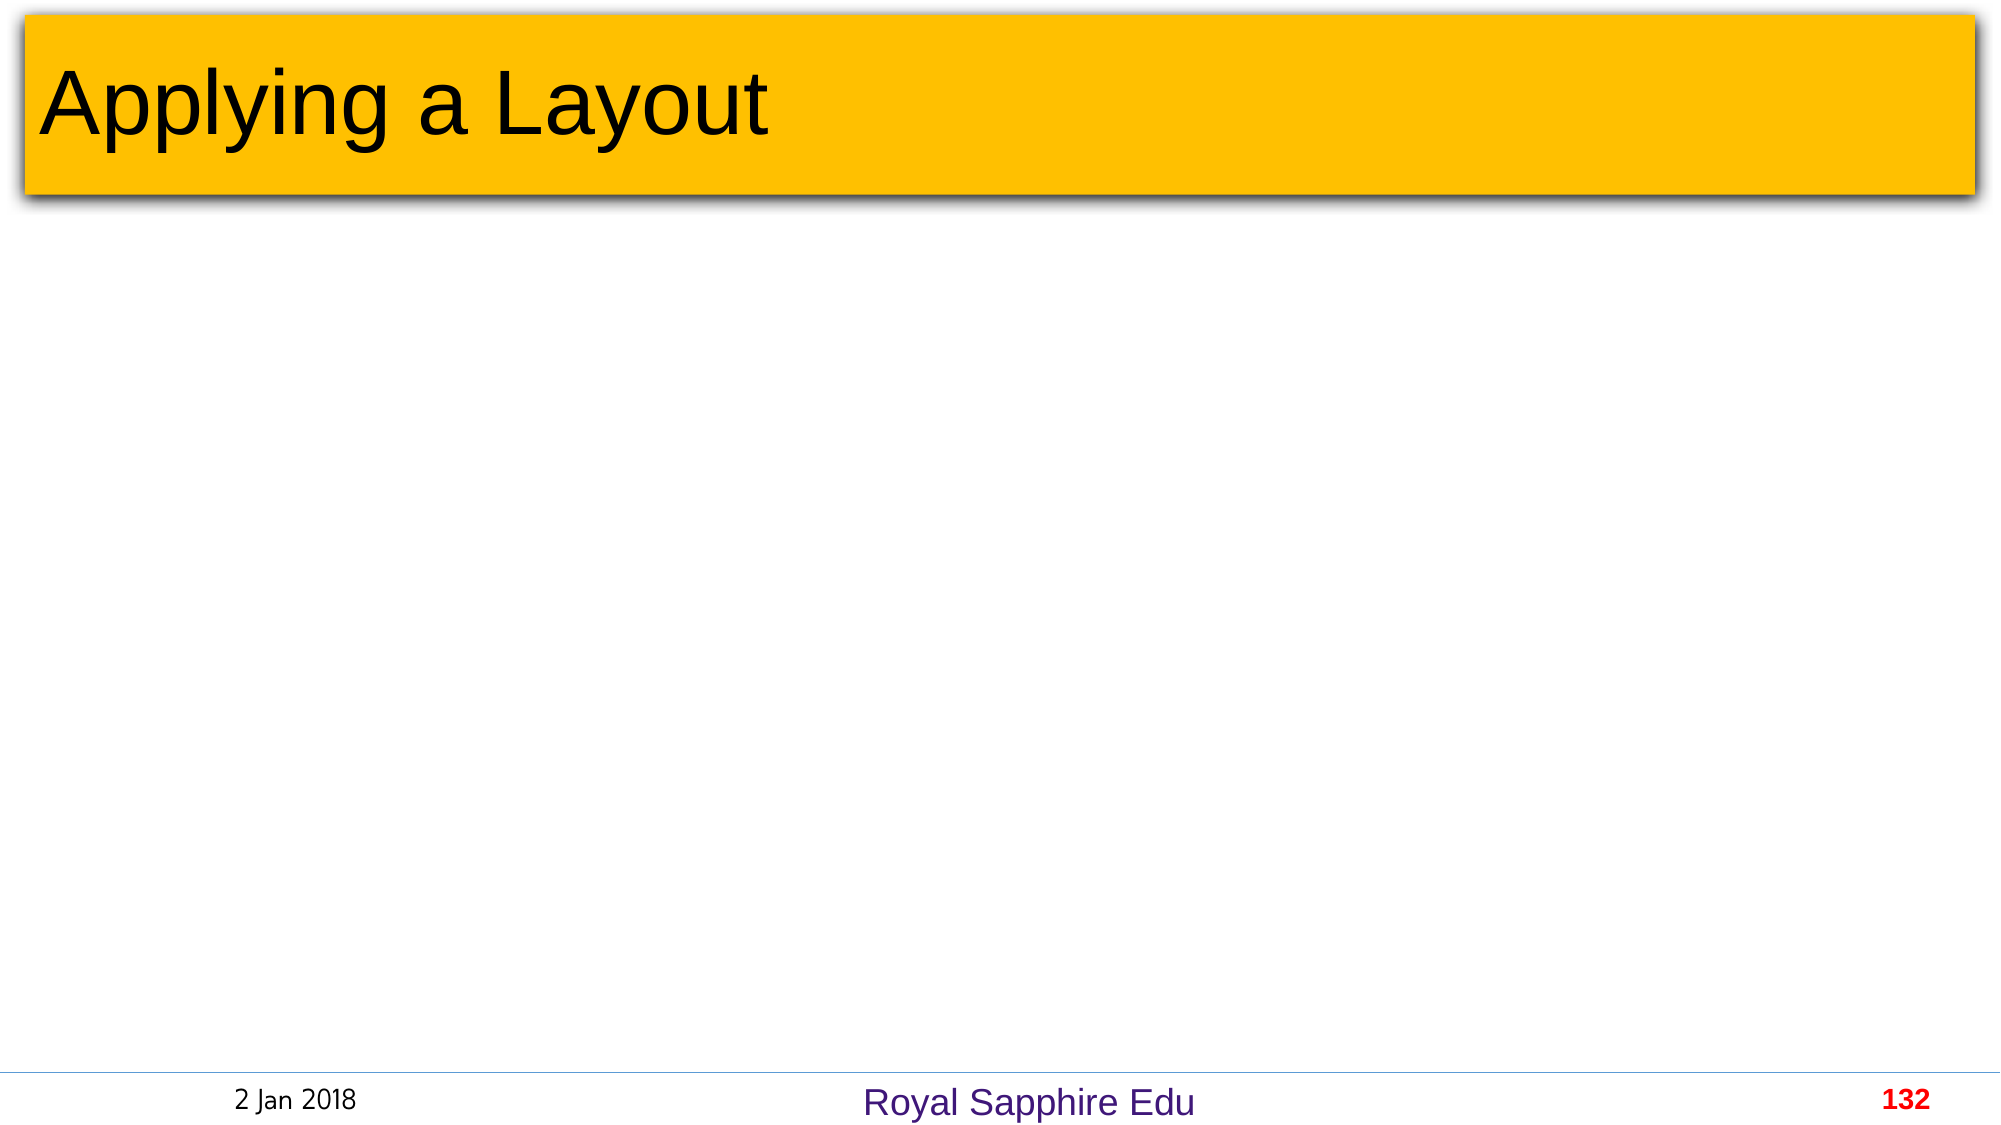

# Applying a Layout

2 Jan 2018
132